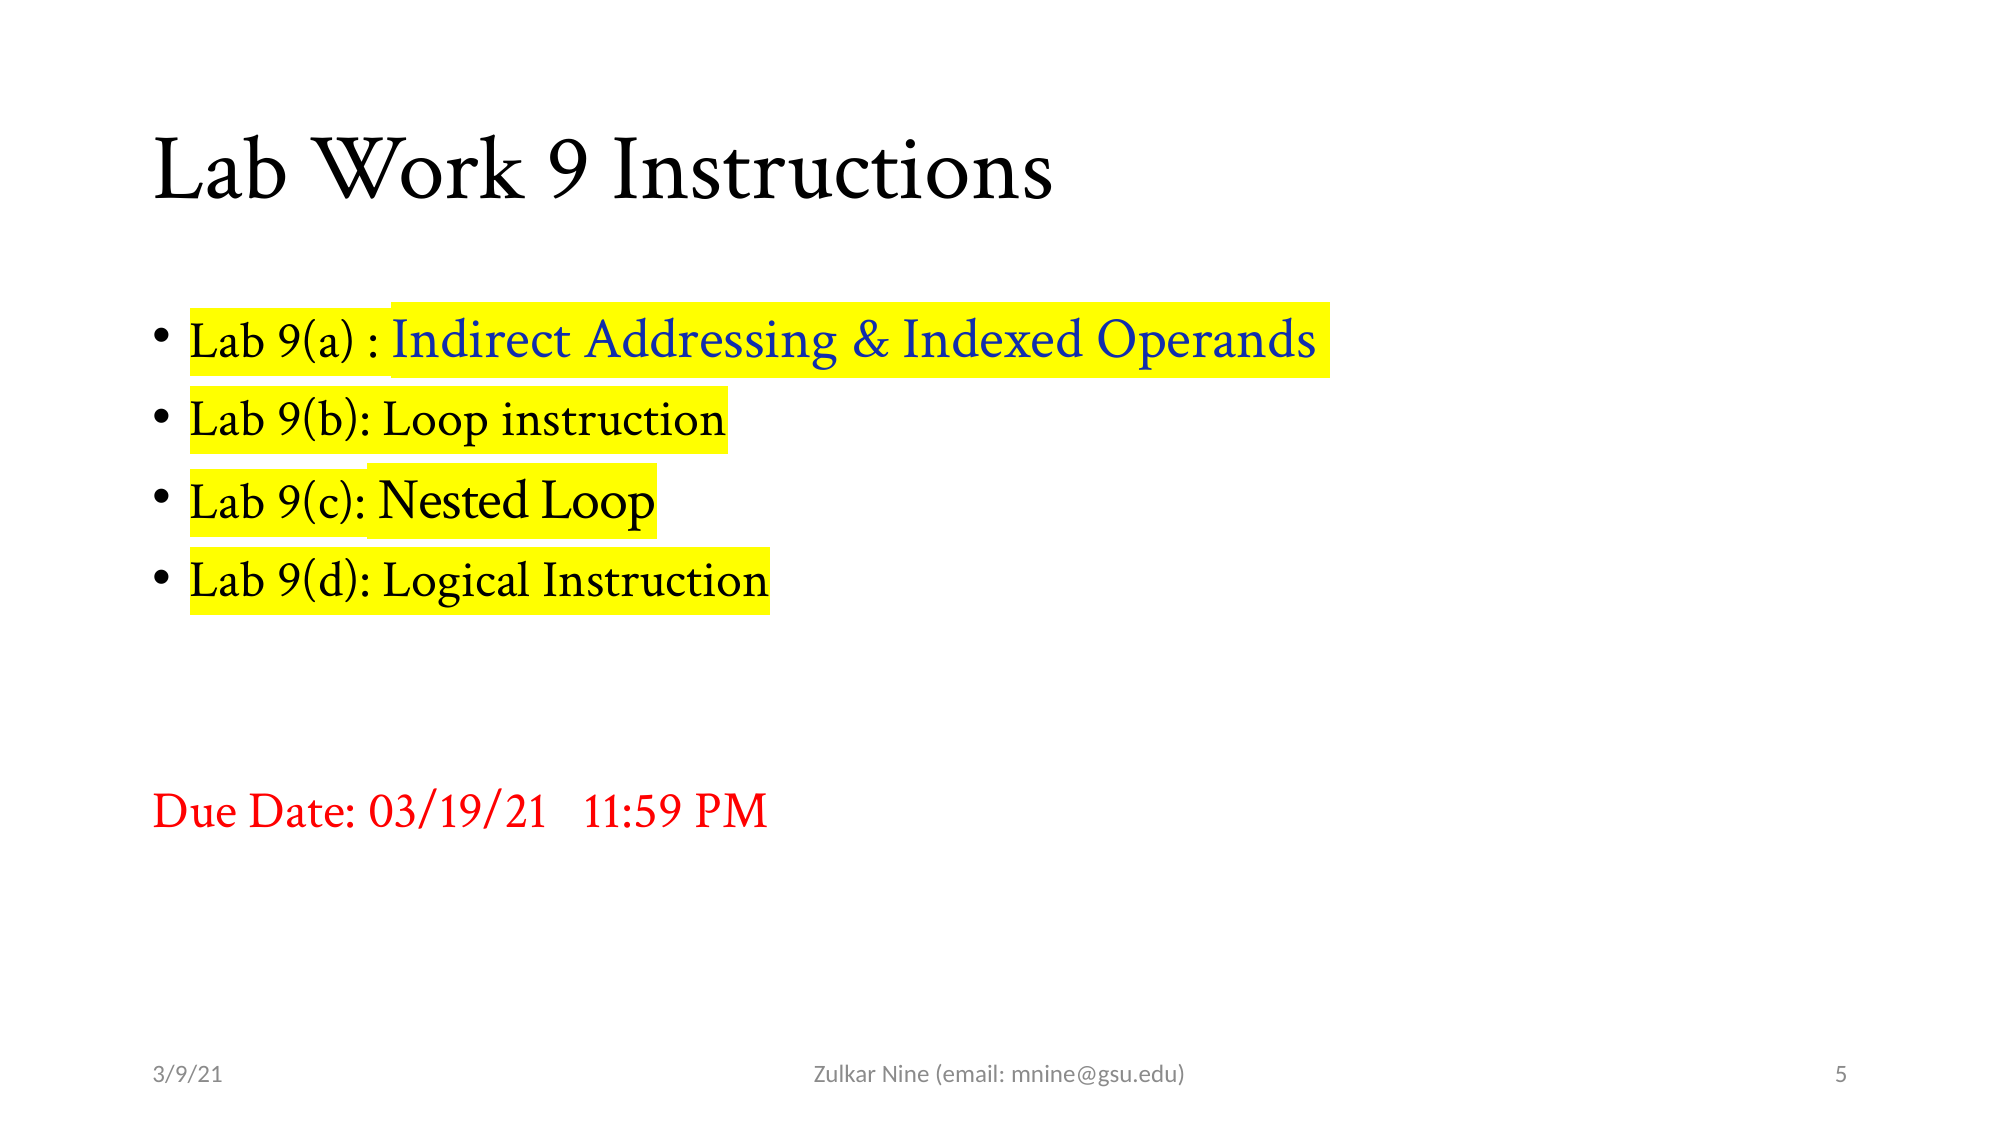

# Lab Work 9 Instructions
Lab 9(a) : Indirect Addressing & Indexed Operands
Lab 9(b): Loop instruction
Lab 9(c): Nested Loop
Lab 9(d): Logical Instruction

Due Date: 03/19/21   11:59 PM

3/9/21
Zulkar Nine (email: mnine@gsu.edu)
5